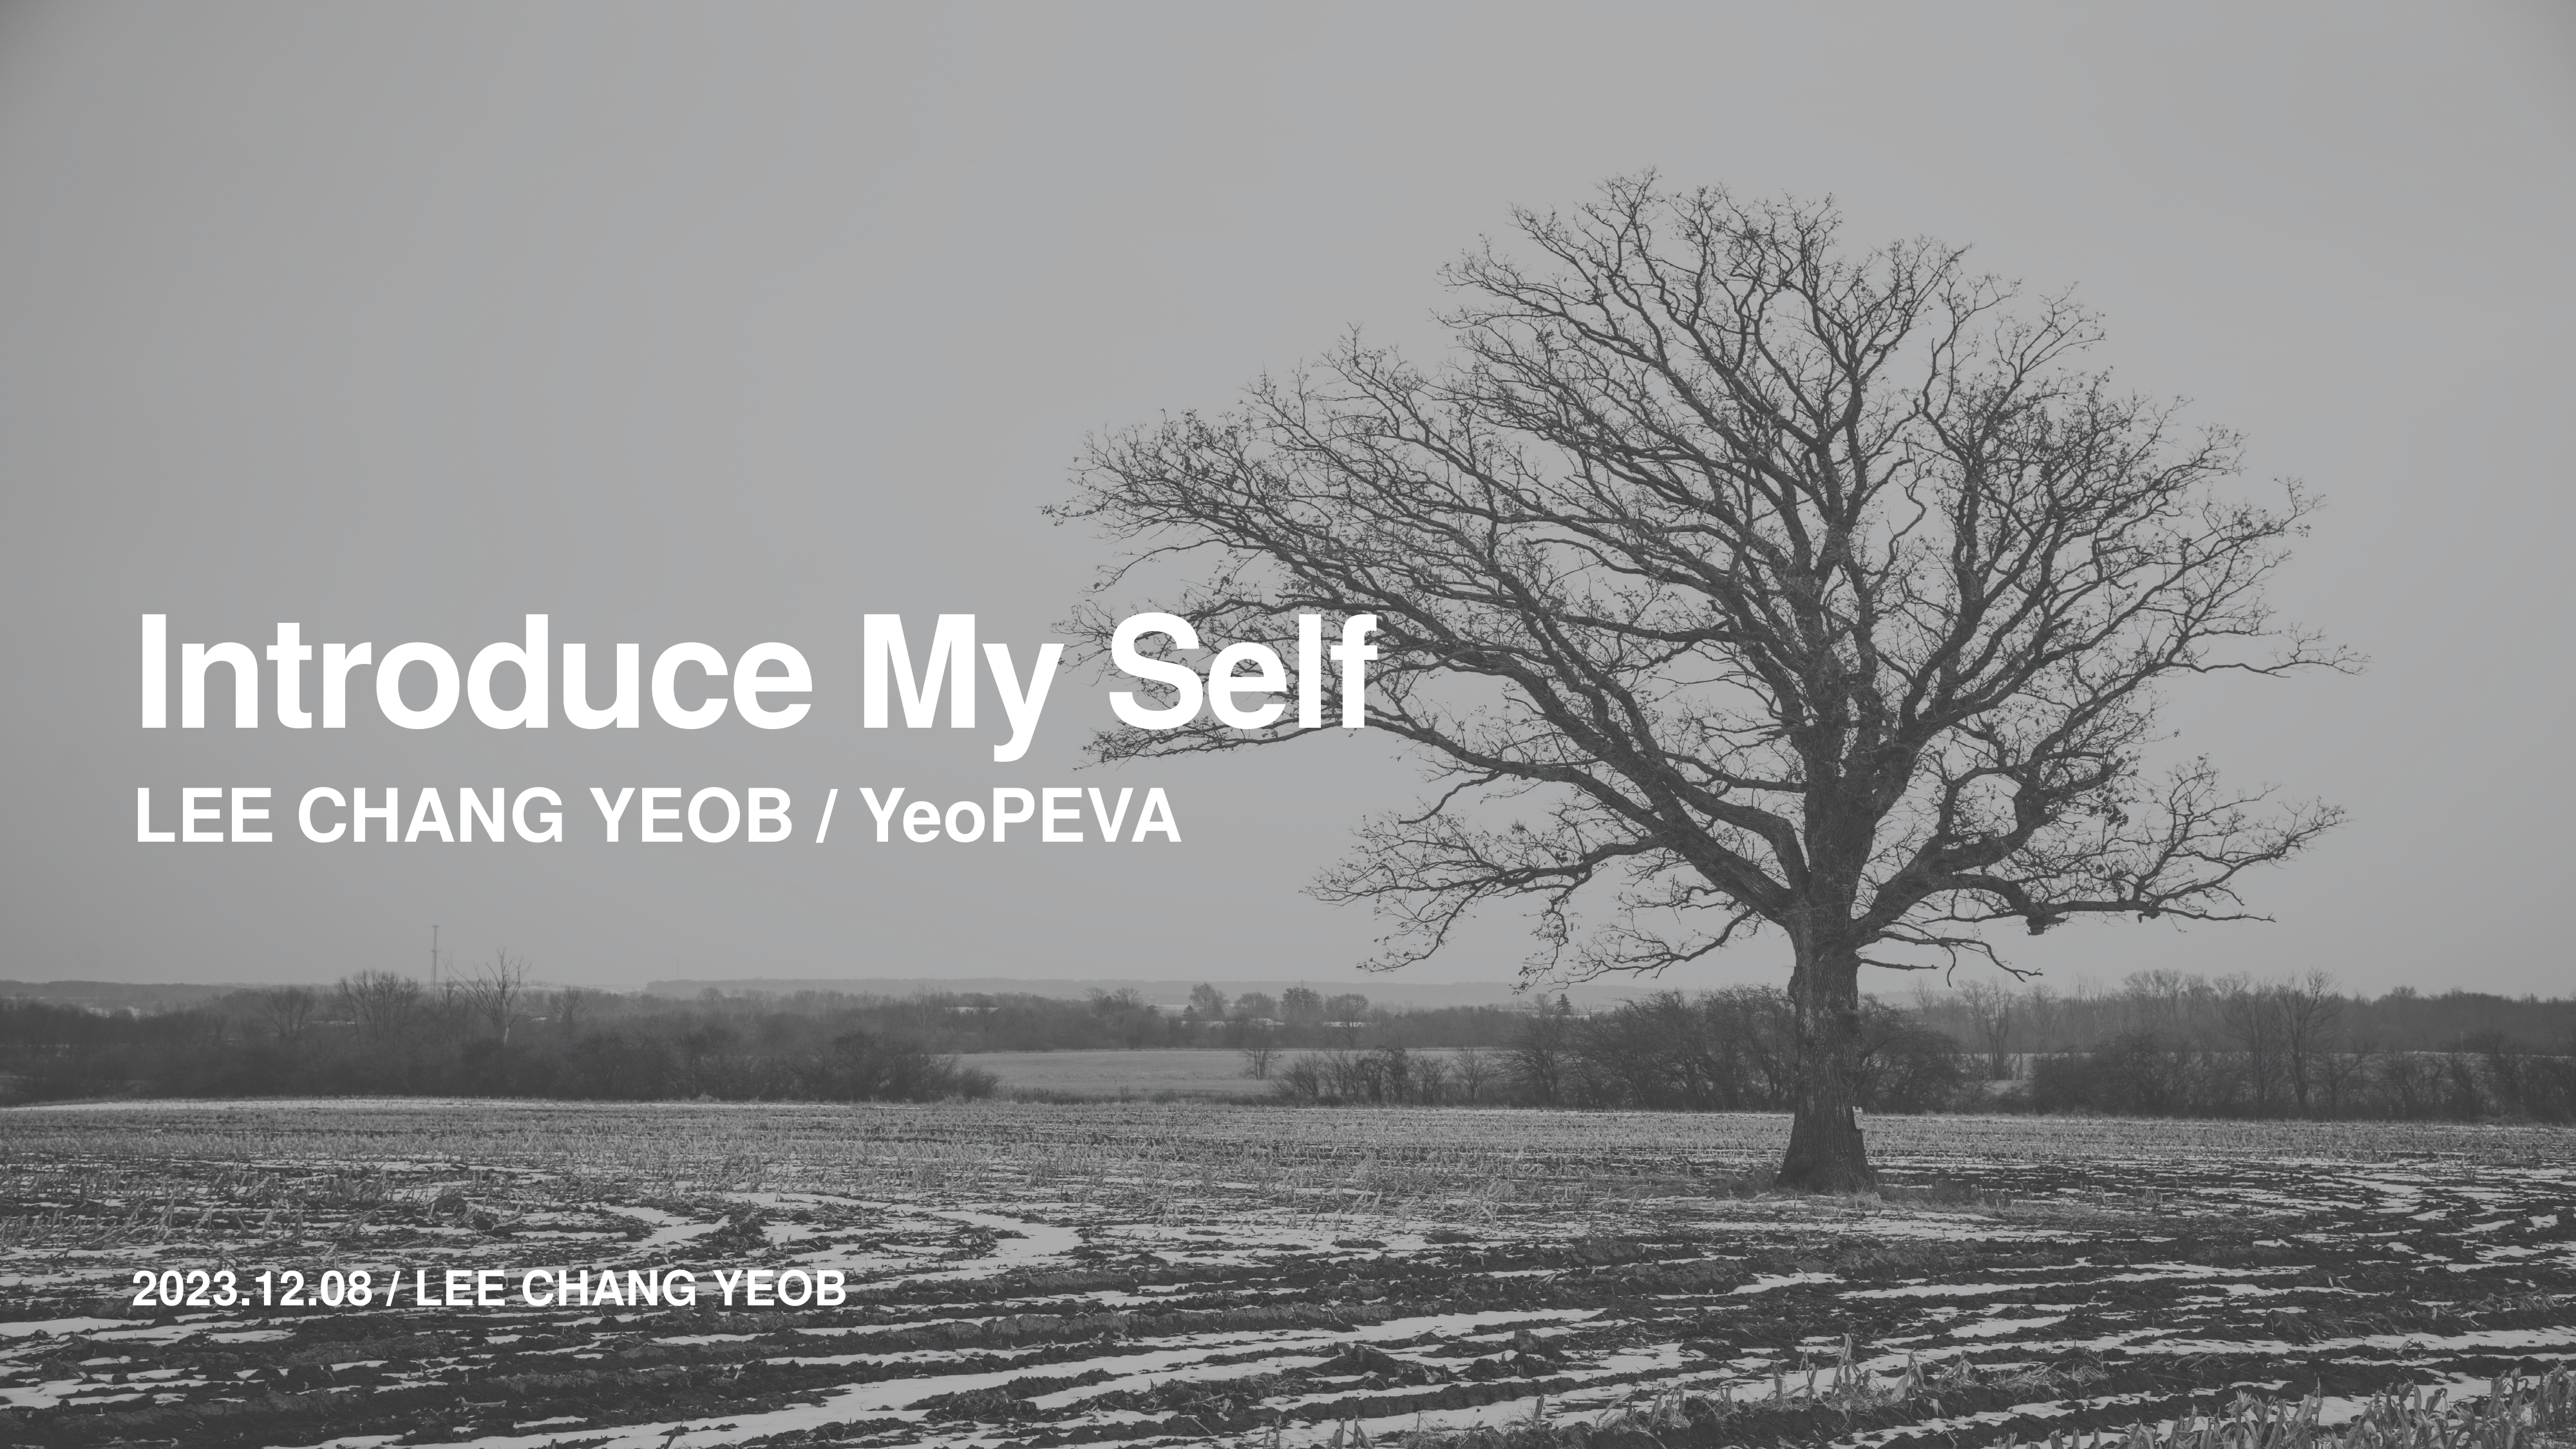

# Introduce My Self
LEE CHANG YEOB / YeoPEVA
2023.12.08 / LEE CHANG YEOB
1